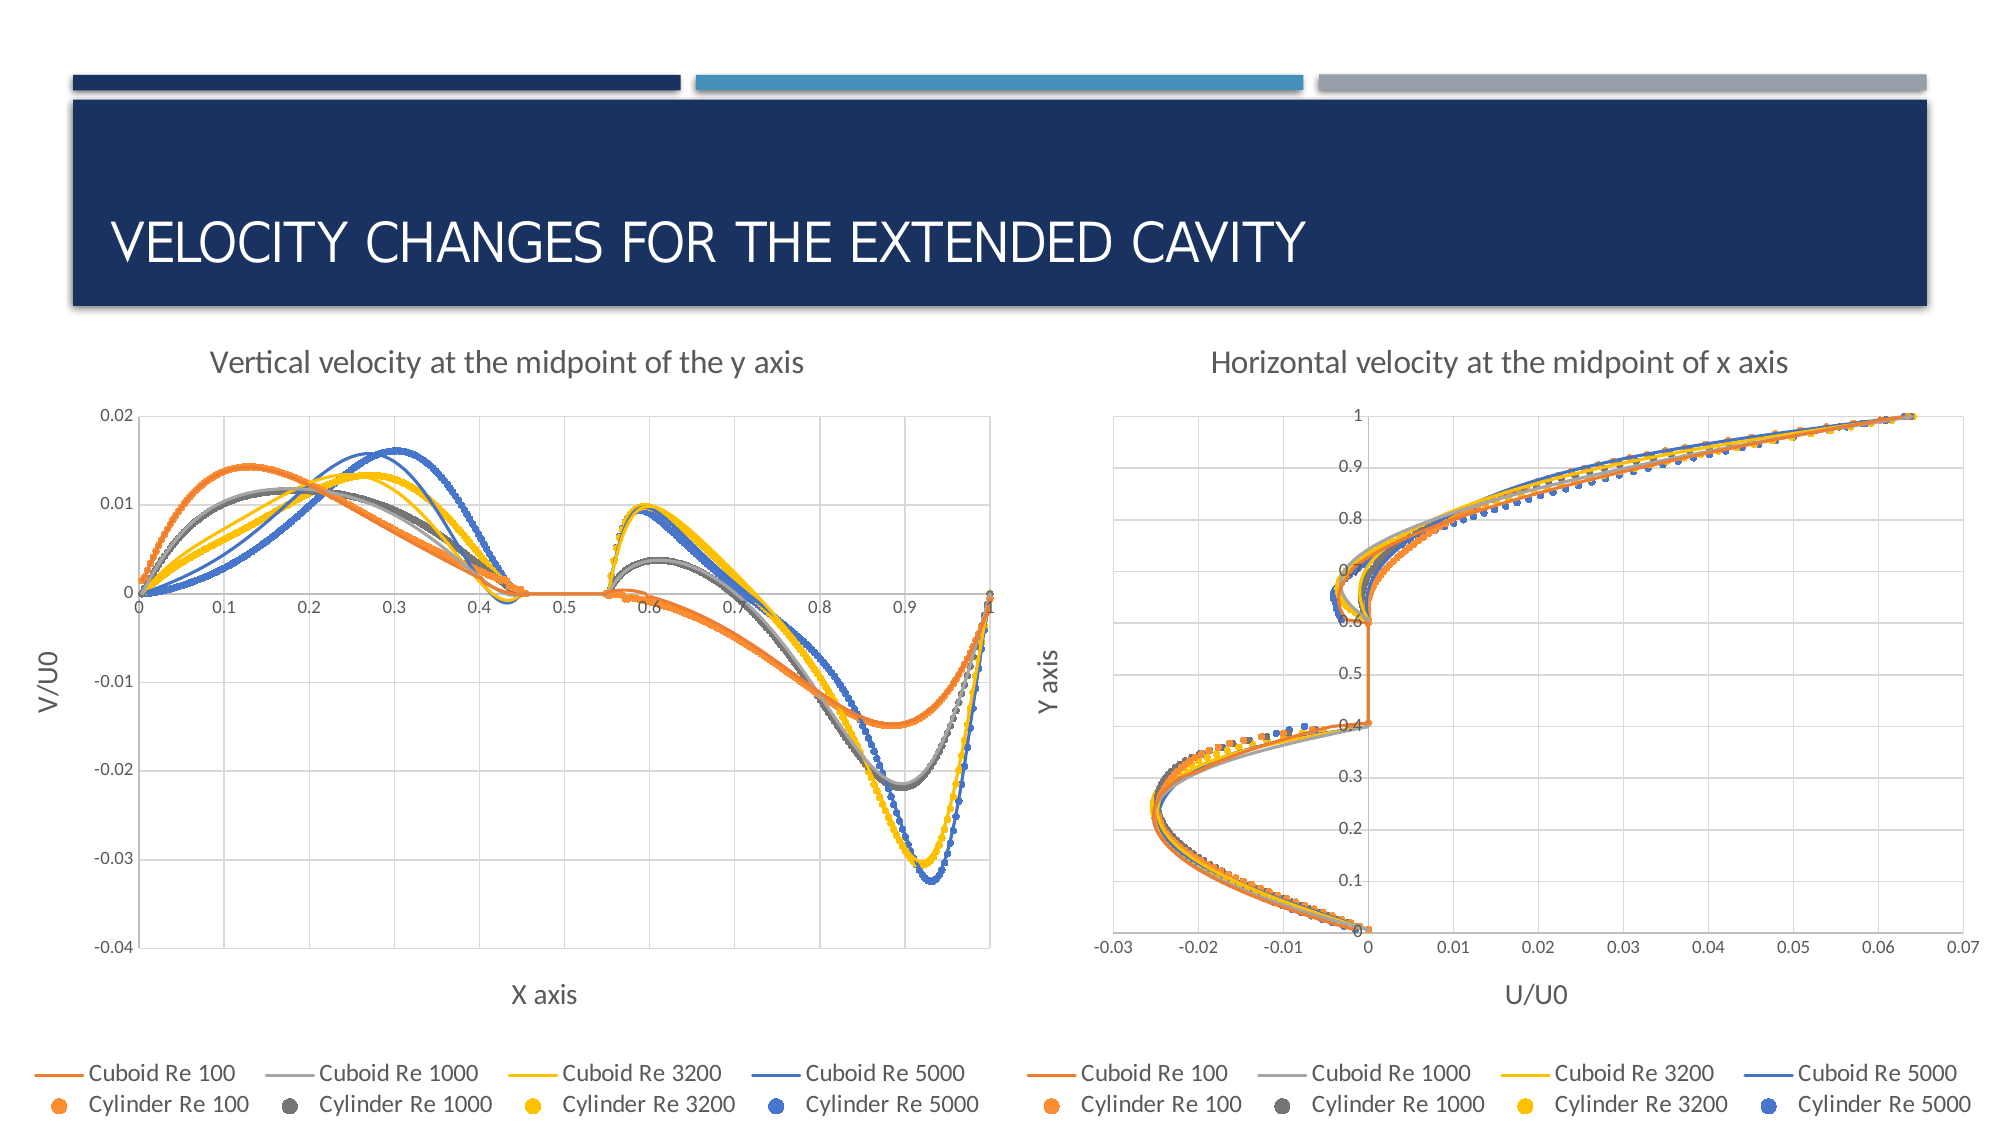

# Velocity changes for the extended cavity

### Chart: Vertical velocity at the midpoint of the y axis

| Category | Cuboid Re 100 | Cuboid Re 1000 | Cuboid Re 3200 | Cuboid Re 5000 | Cylinder Re 100 | Cylinder Re 1000 | Cylinder Re 3200 | Cylinder Re 5000 |
|---|---|---|---|---|---|---|---|---|

### Chart: Horizontal velocity at the midpoint of x axis

| Category | Cuboid Re 100 | Cuboid Re 1000 | Cuboid Re 3200 | Cuboid Re 5000 | Cylinder Re 100 | Cylinder Re 1000 | Cylinder Re 3200 | Cylinder Re 5000 |
|---|---|---|---|---|---|---|---|---|